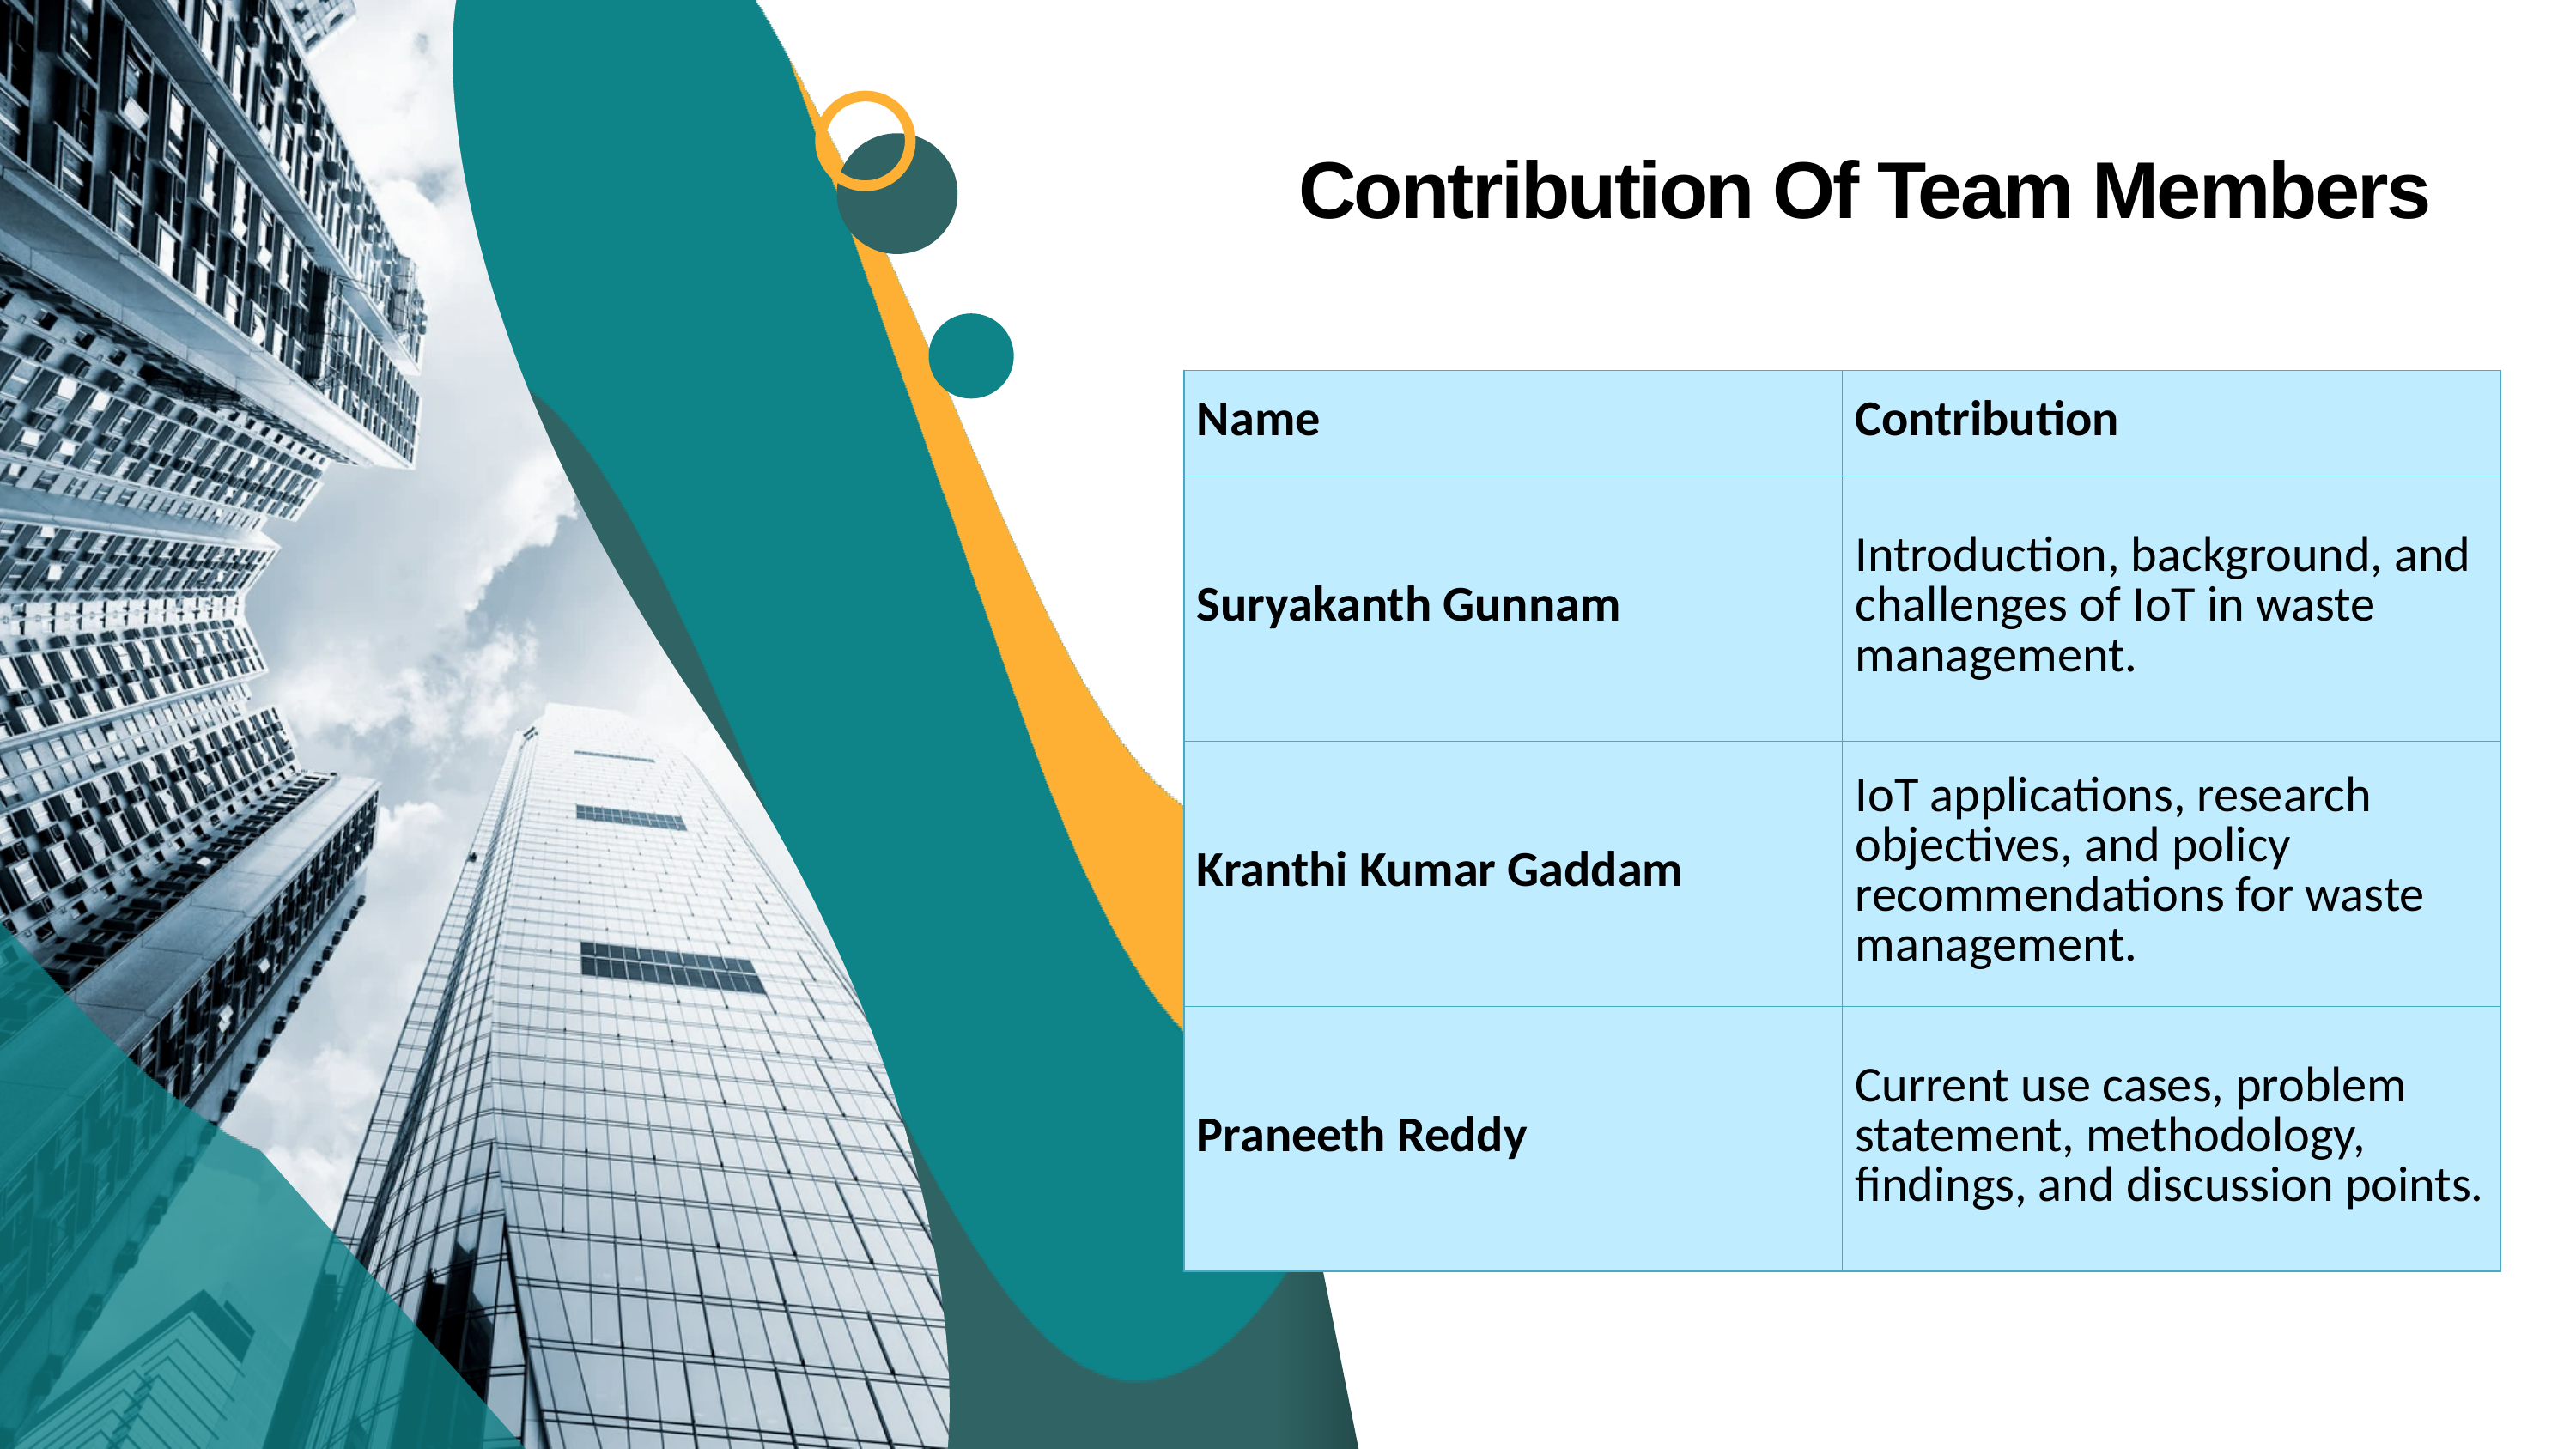

Contribution Of Team Members

| Name | Contribution |
| --- | --- |
| Suryakanth Gunnam | Introduction, background, and challenges of IoT in waste management. |
| Kranthi Kumar Gaddam | IoT applications, research objectives, and policy recommendations for waste management. |
| Praneeth Reddy | Current use cases, problem statement, methodology, findings, and discussion points. |